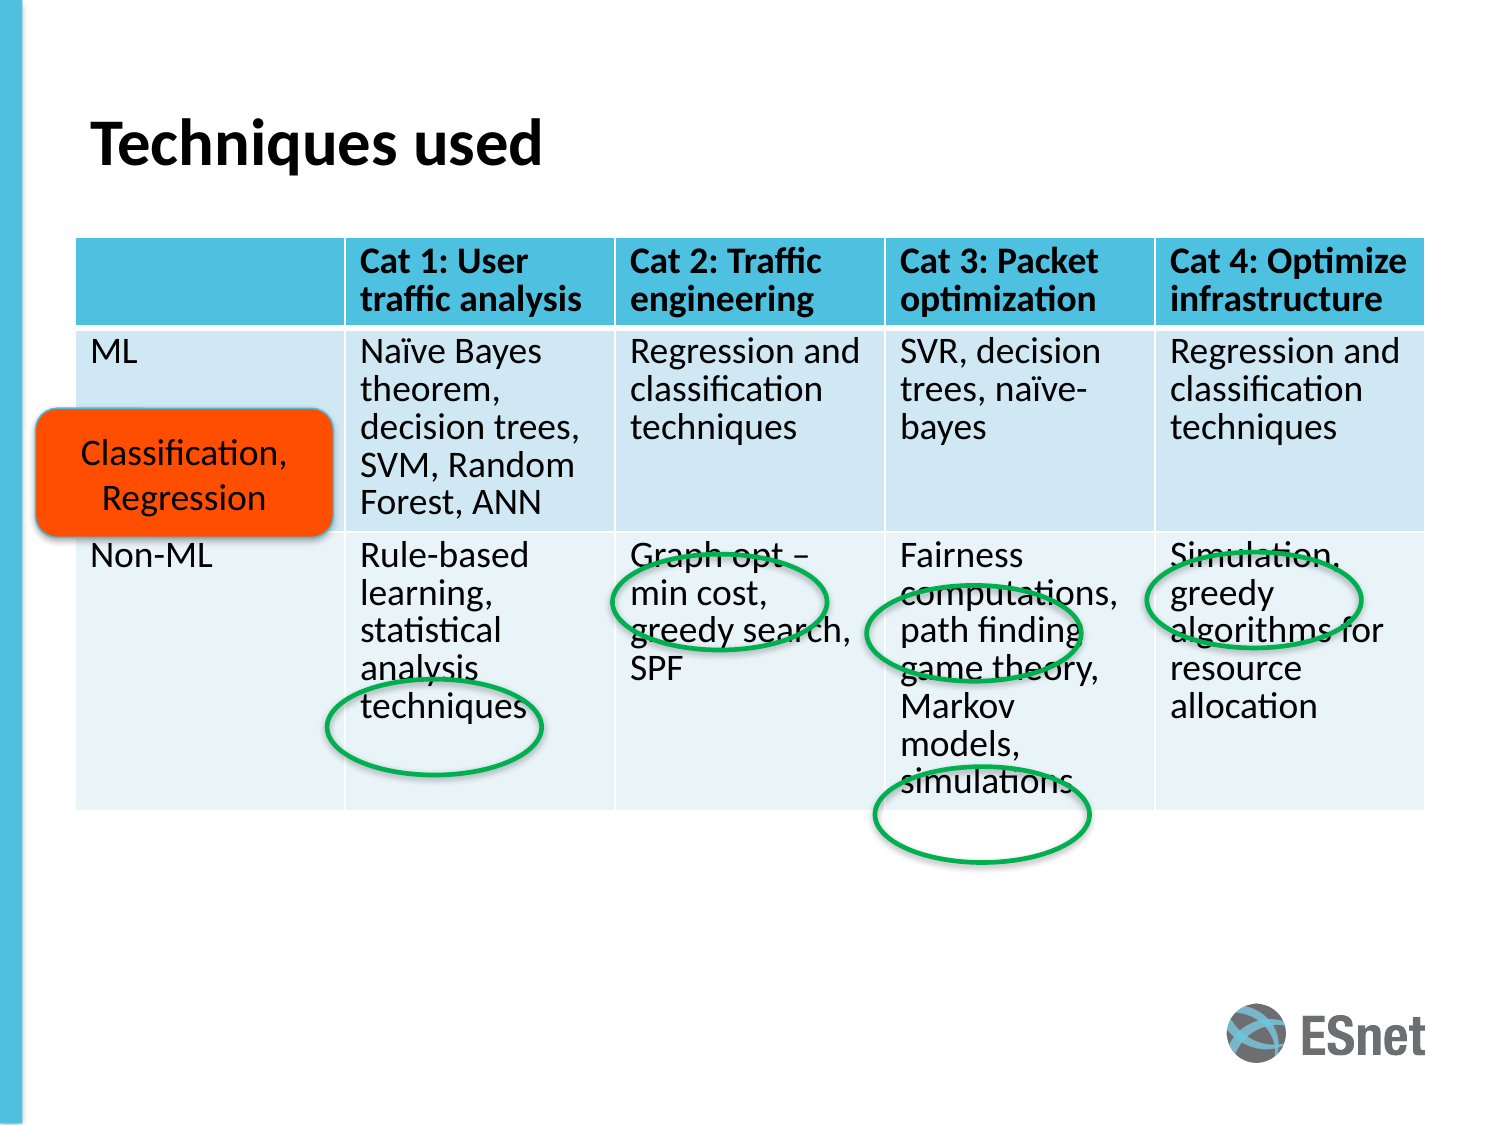

# Techniques used
|  | Cat 1: User traffic analysis | Cat 2: Traffic engineering | Cat 3: Packet optimization | Cat 4: Optimize infrastructure |
| --- | --- | --- | --- | --- |
| ML | Naïve Bayes theorem, decision trees, SVM, Random Forest, ANN | Regression and classification techniques | SVR, decision trees, naïve-bayes | Regression and classification techniques |
| Non-ML | Rule-based learning, statistical analysis techniques | Graph opt – min cost, greedy search, SPF | Fairness computations, path finding game theory, Markov models, simulations | Simulation, greedy algorithms for resource allocation |
Classification, Regression